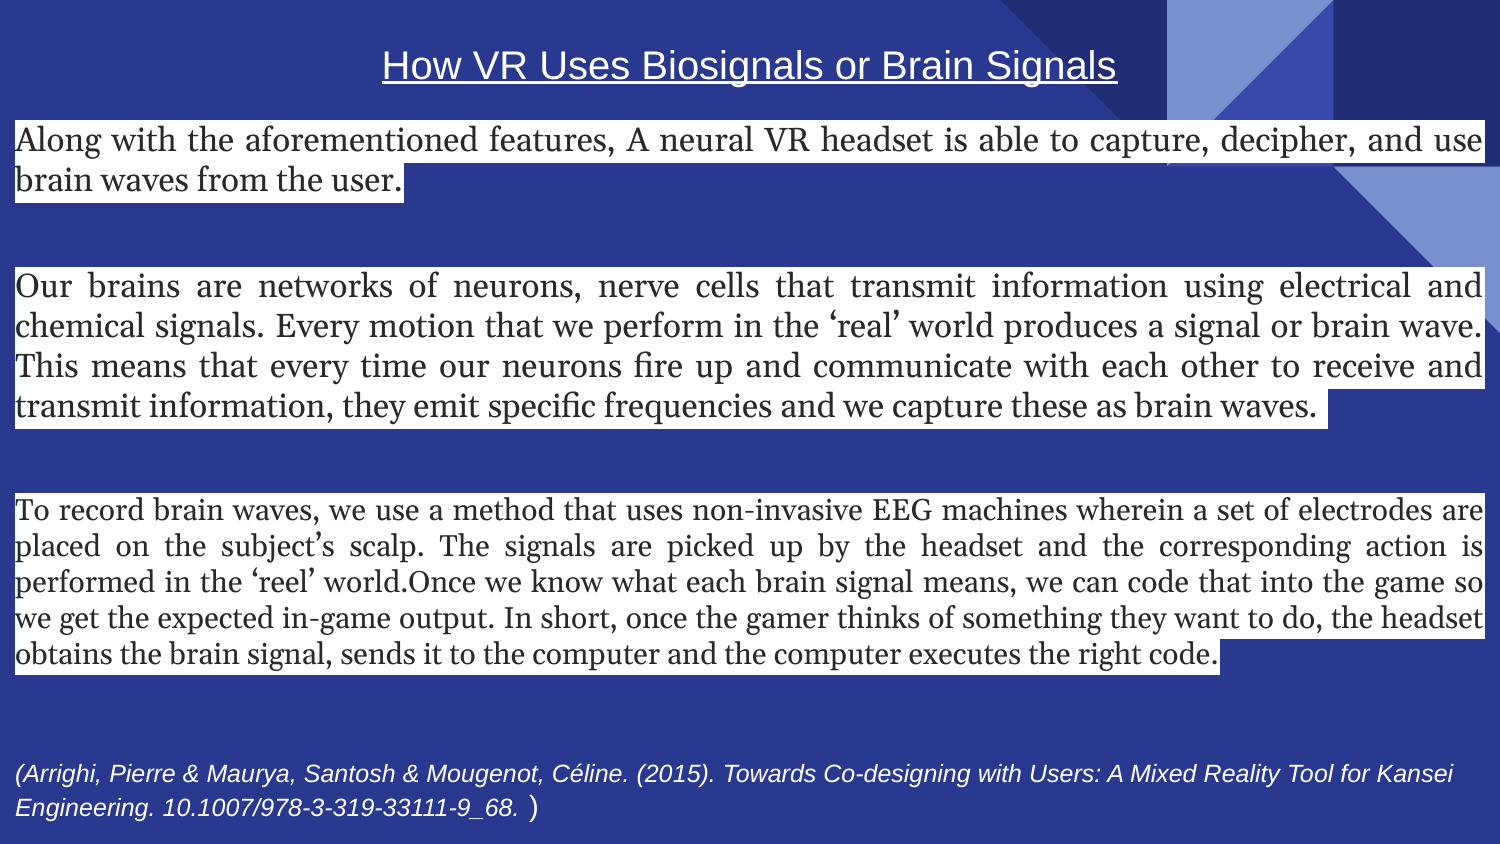

How VR Uses Biosignals or Brain Signals
Along with the aforementioned features, A neural VR headset is able to capture, decipher, and use brain waves from the user.
Our brains are networks of neurons, nerve cells that transmit information using electrical and chemical signals. Every motion that we perform in the ‘real’ world produces a signal or brain wave. This means that every time our neurons fire up and communicate with each other to receive and transmit information, they emit specific frequencies and we capture these as brain waves.
To record brain waves, we use a method that uses non-invasive EEG machines wherein a set of electrodes are placed on the subject’s scalp. The signals are picked up by the headset and the corresponding action is performed in the ‘reel’ world.Once we know what each brain signal means, we can code that into the game so we get the expected in-game output. In short, once the gamer thinks of something they want to do, the headset obtains the brain signal, sends it to the computer and the computer executes the right code.

(Arrighi, Pierre & Maurya, Santosh & Mougenot, Céline. (2015). Towards Co-designing with Users: A Mixed Reality Tool for Kansei Engineering. 10.1007/978-3-319-33111-9_68. )